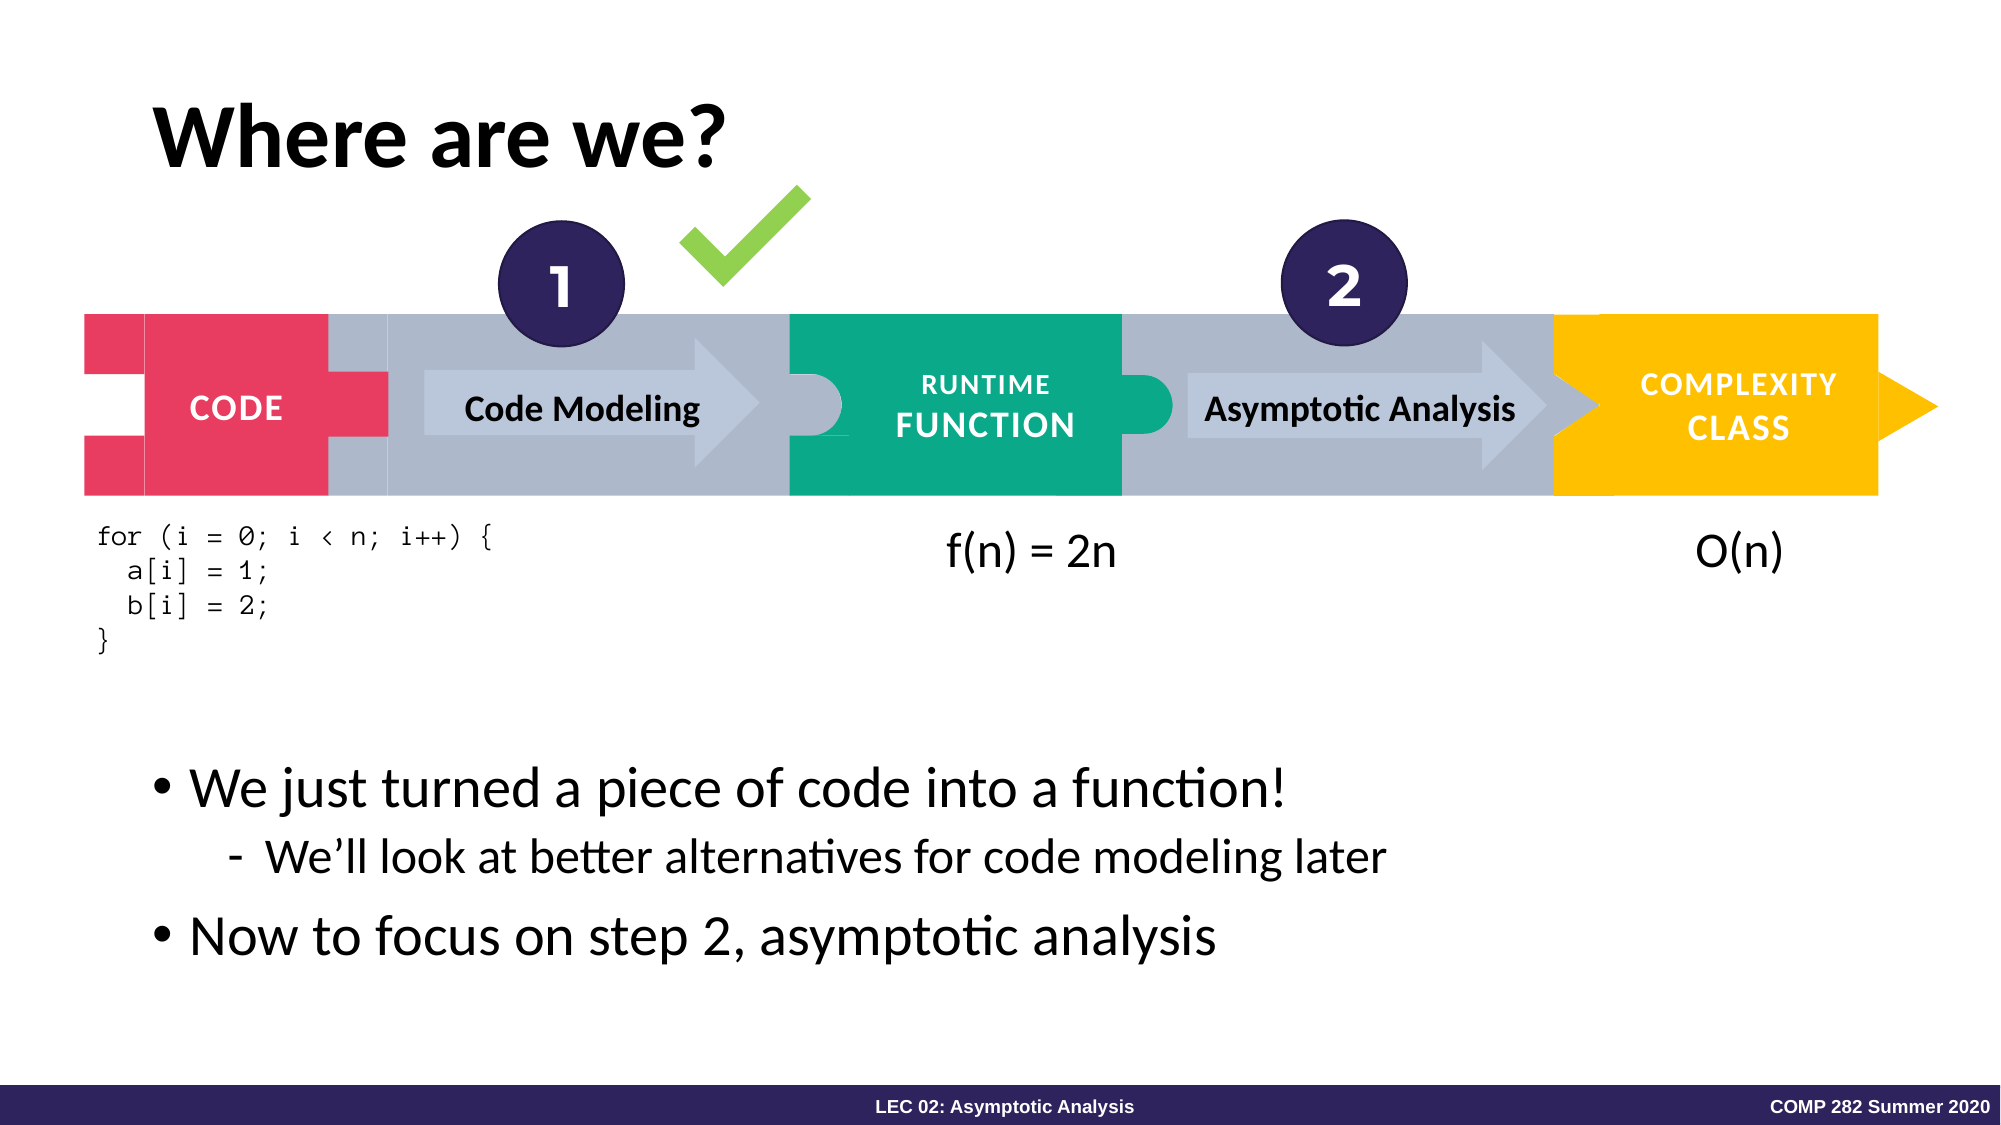

# Where are we?

2
1

CODE

RUNTIME
FUNCTION

COMPLEXITY
CLASS

Code Modeling
Asymptotic Analysis

for (i = 0; i < n; i++) {
  a[i] = 1;
  b[i] = 2;
}
f(n) = 2n
O(n)
We just turned a piece of code into a function!
We’ll look at better alternatives for code modeling later
Now to focus on step 2, asymptotic analysis